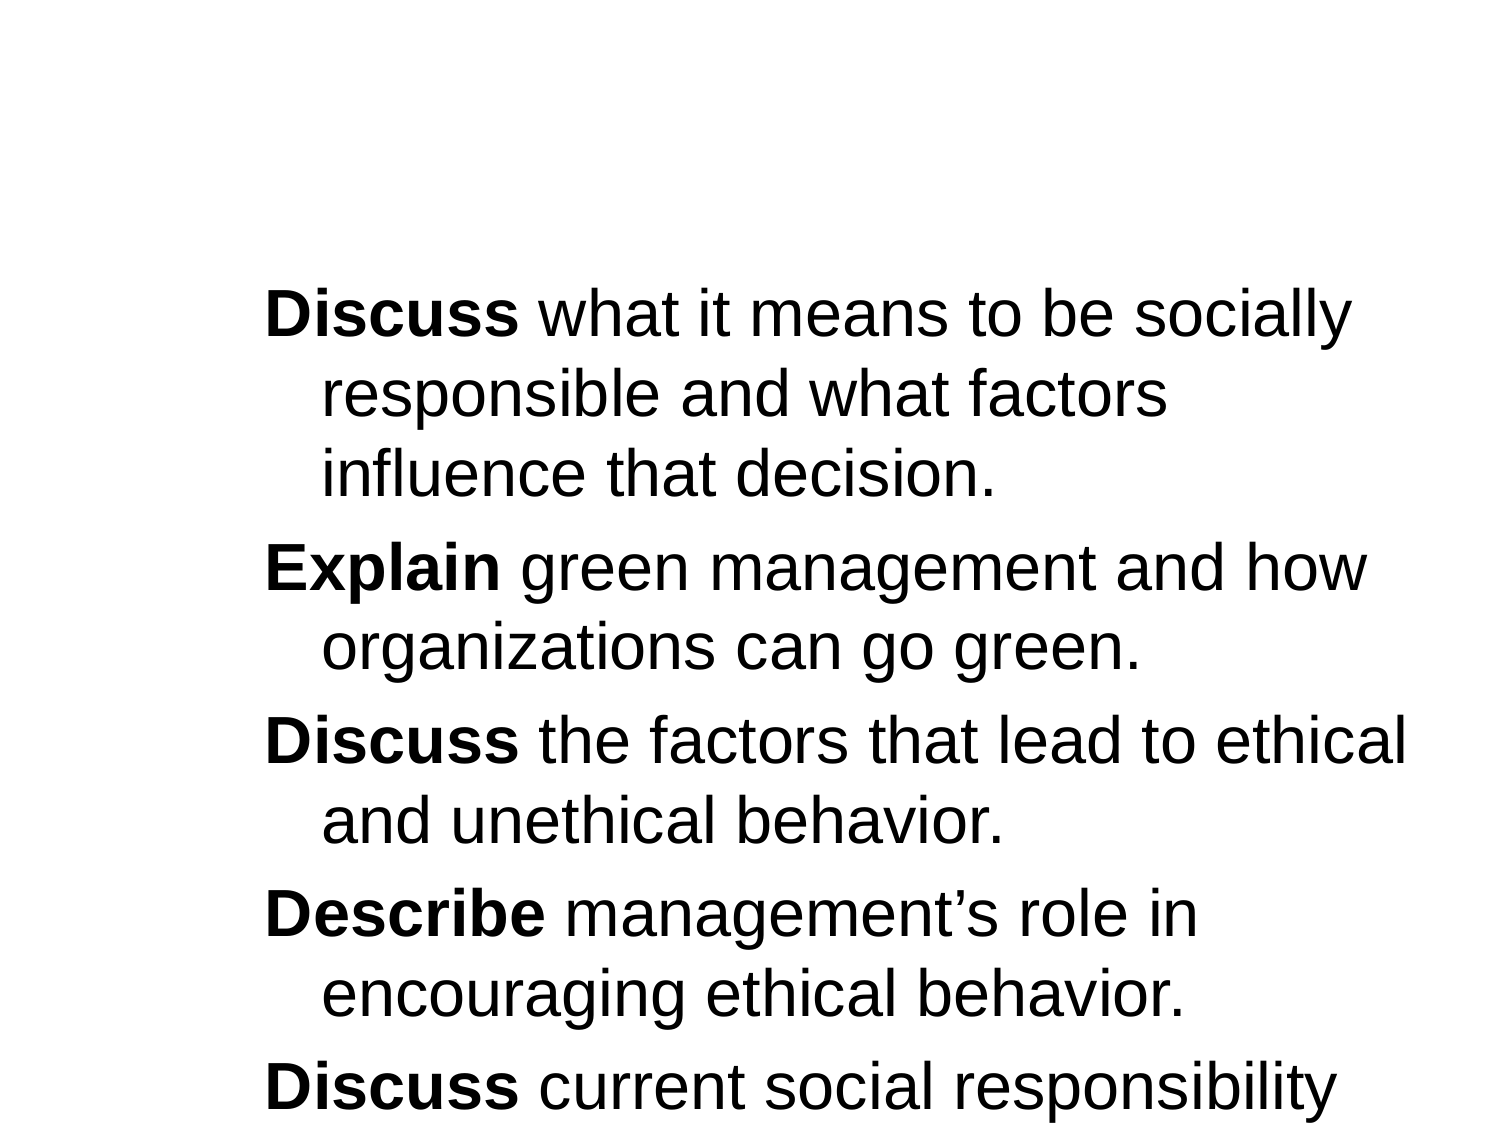

Discuss what it means to be socially responsible and what factors influence that decision.
Explain green management and how organizations can go green.
Discuss the factors that lead to ethical and unethical behavior.
Describe management’s role in encouraging ethical behavior.
Discuss current social responsibility and ethics issues.